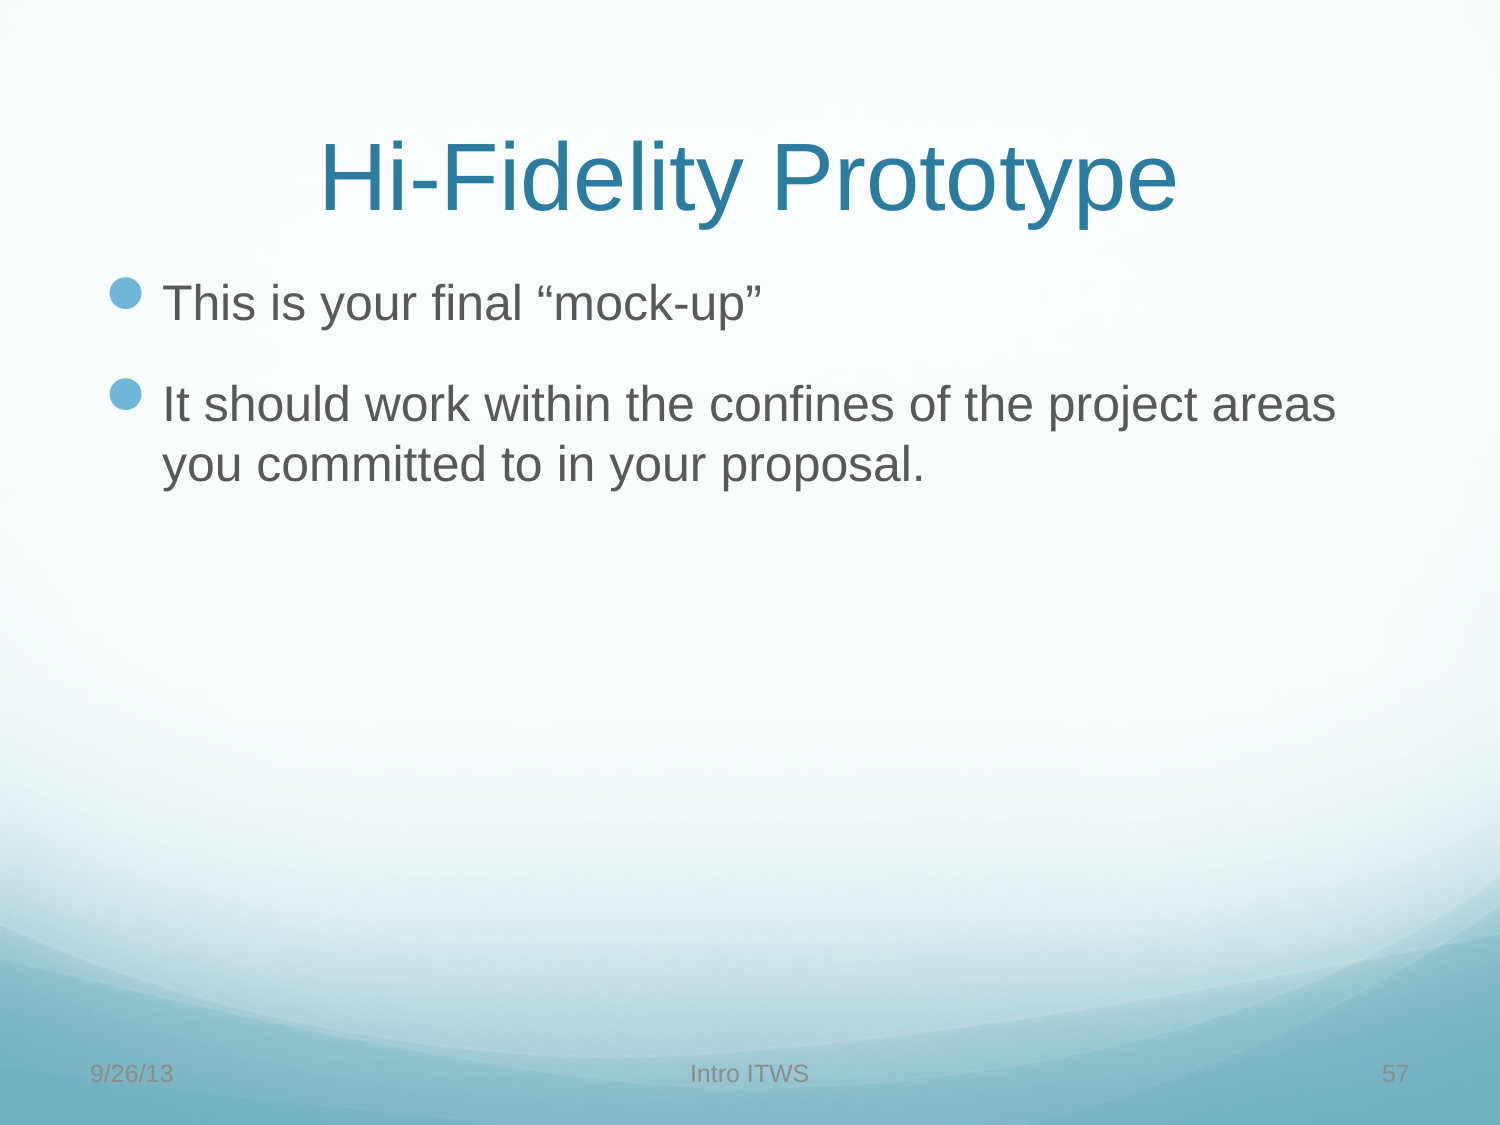

# Hi-Fidelity Prototype
This is your final “mock-up”
It should work within the confines of the project areas you committed to in your proposal.

9/26/13
Intro ITWS
57